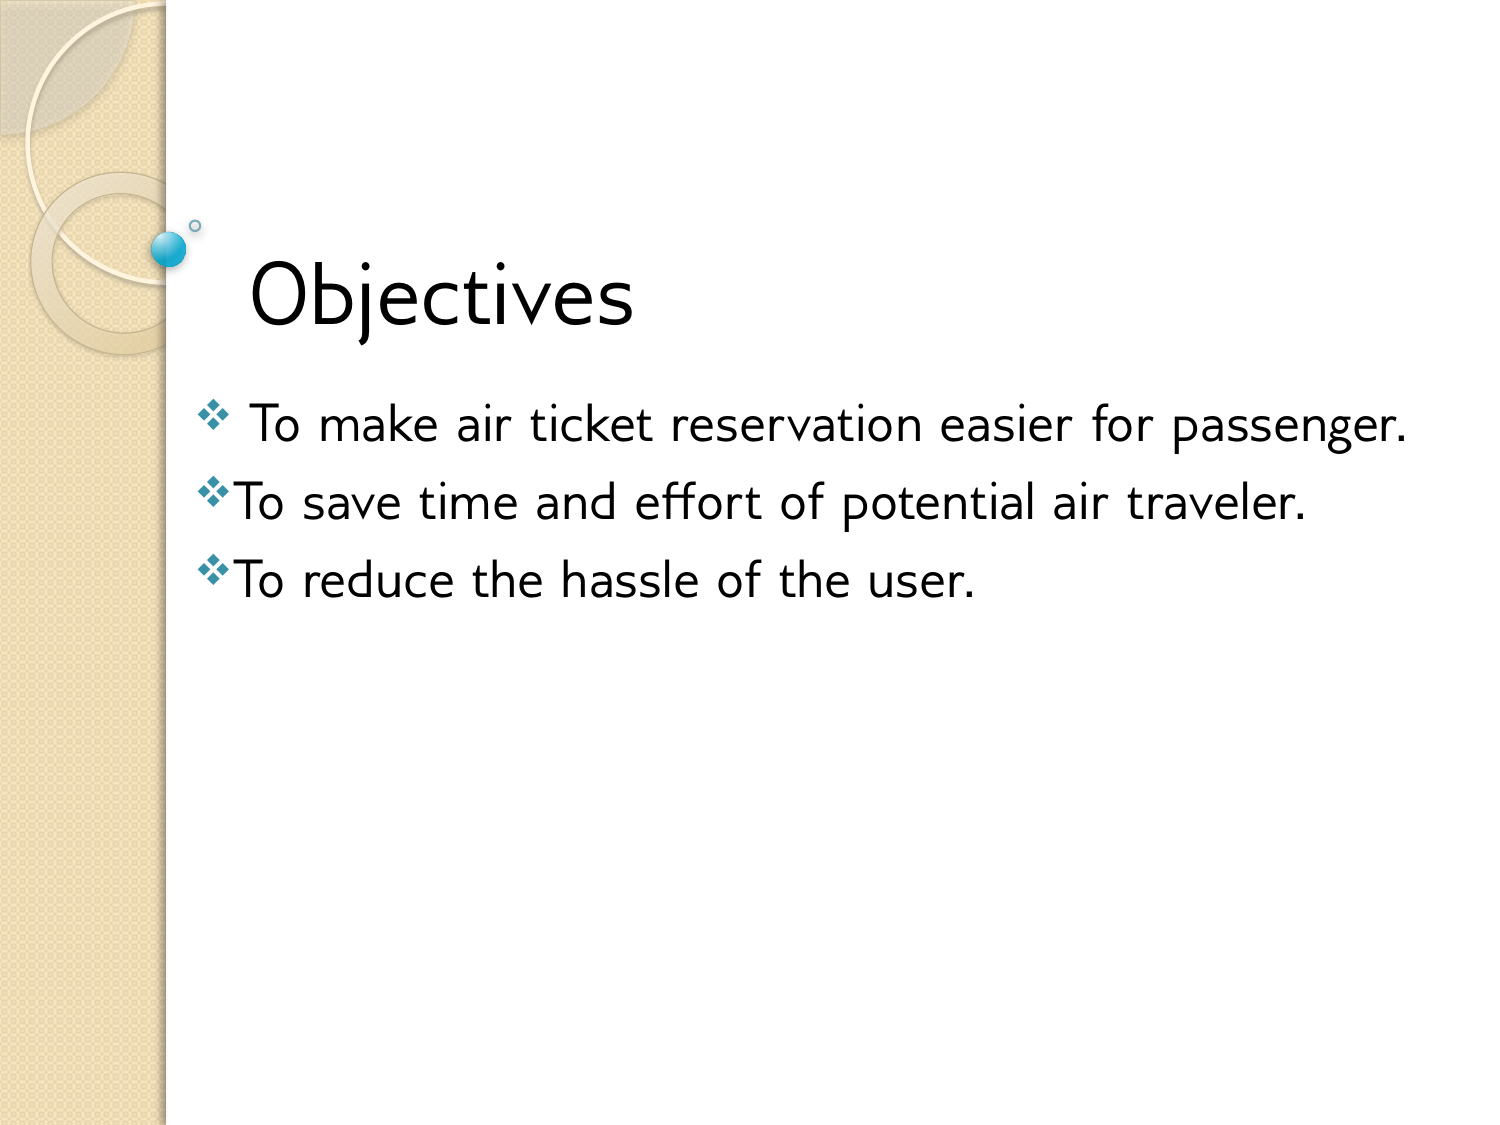

# Objectives
 To make air ticket reservation easier for passenger.
To save time and effort of potential air traveler.
To reduce the hassle of the user.